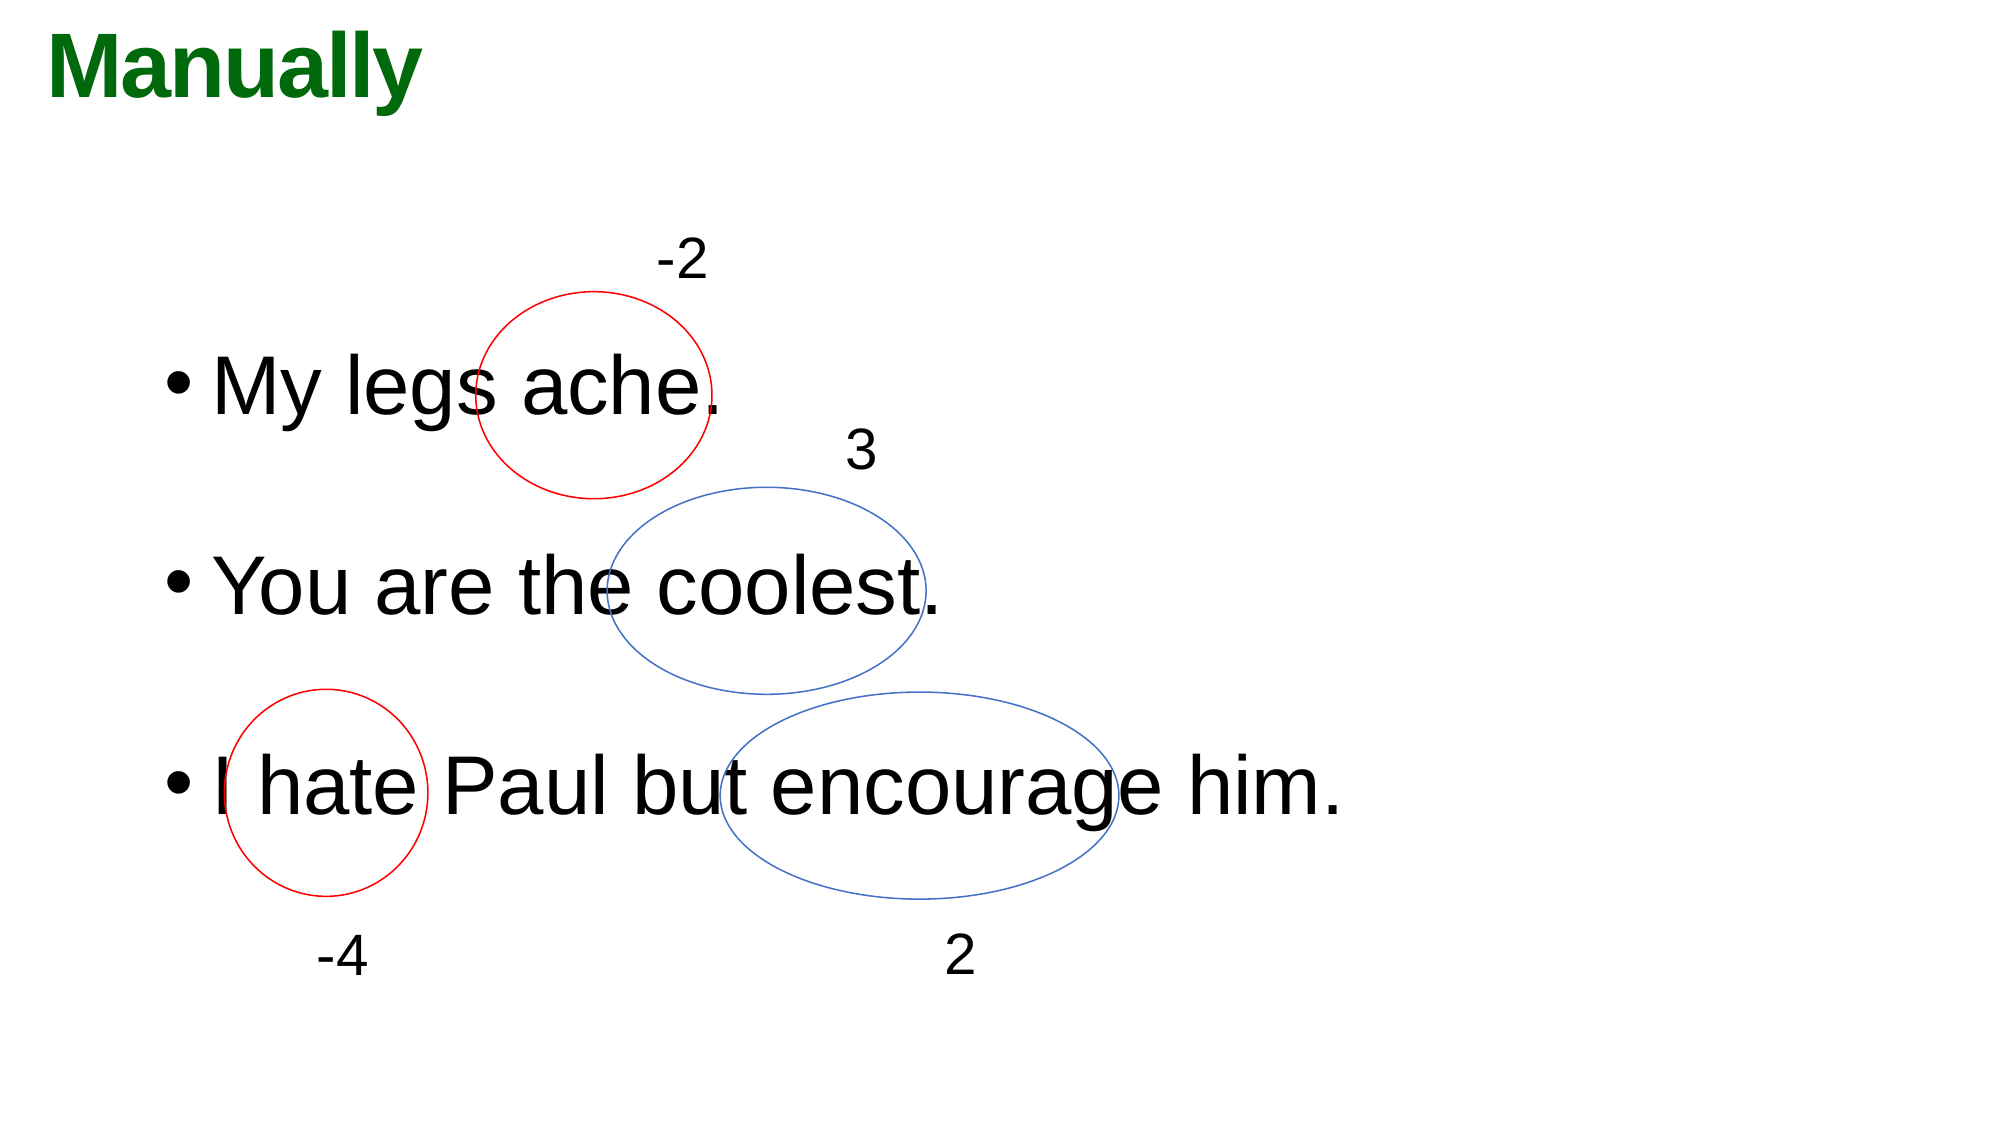

Manually

-2

My legs ache.

You are the coolest.

I hate Paul but encourage him.

3
2
-4